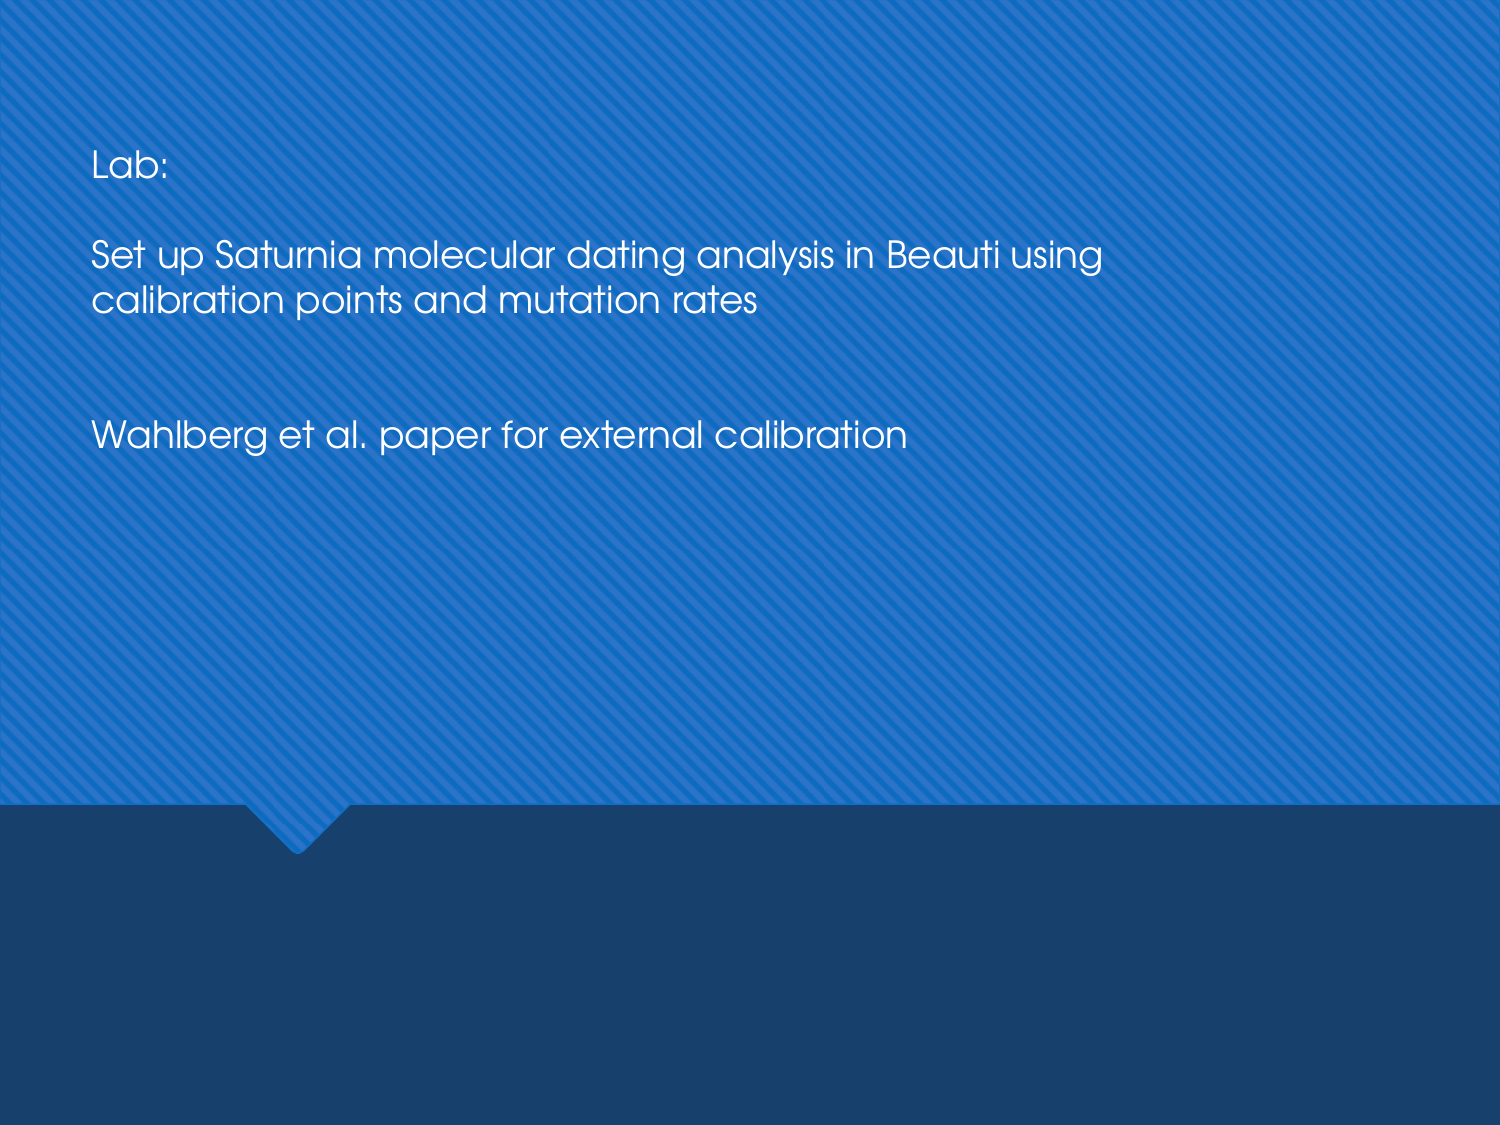

Lab:

Set up Saturnia molecular dating analysis in Beauti using calibration points and mutation rates

Wahlberg et al. paper for external calibration